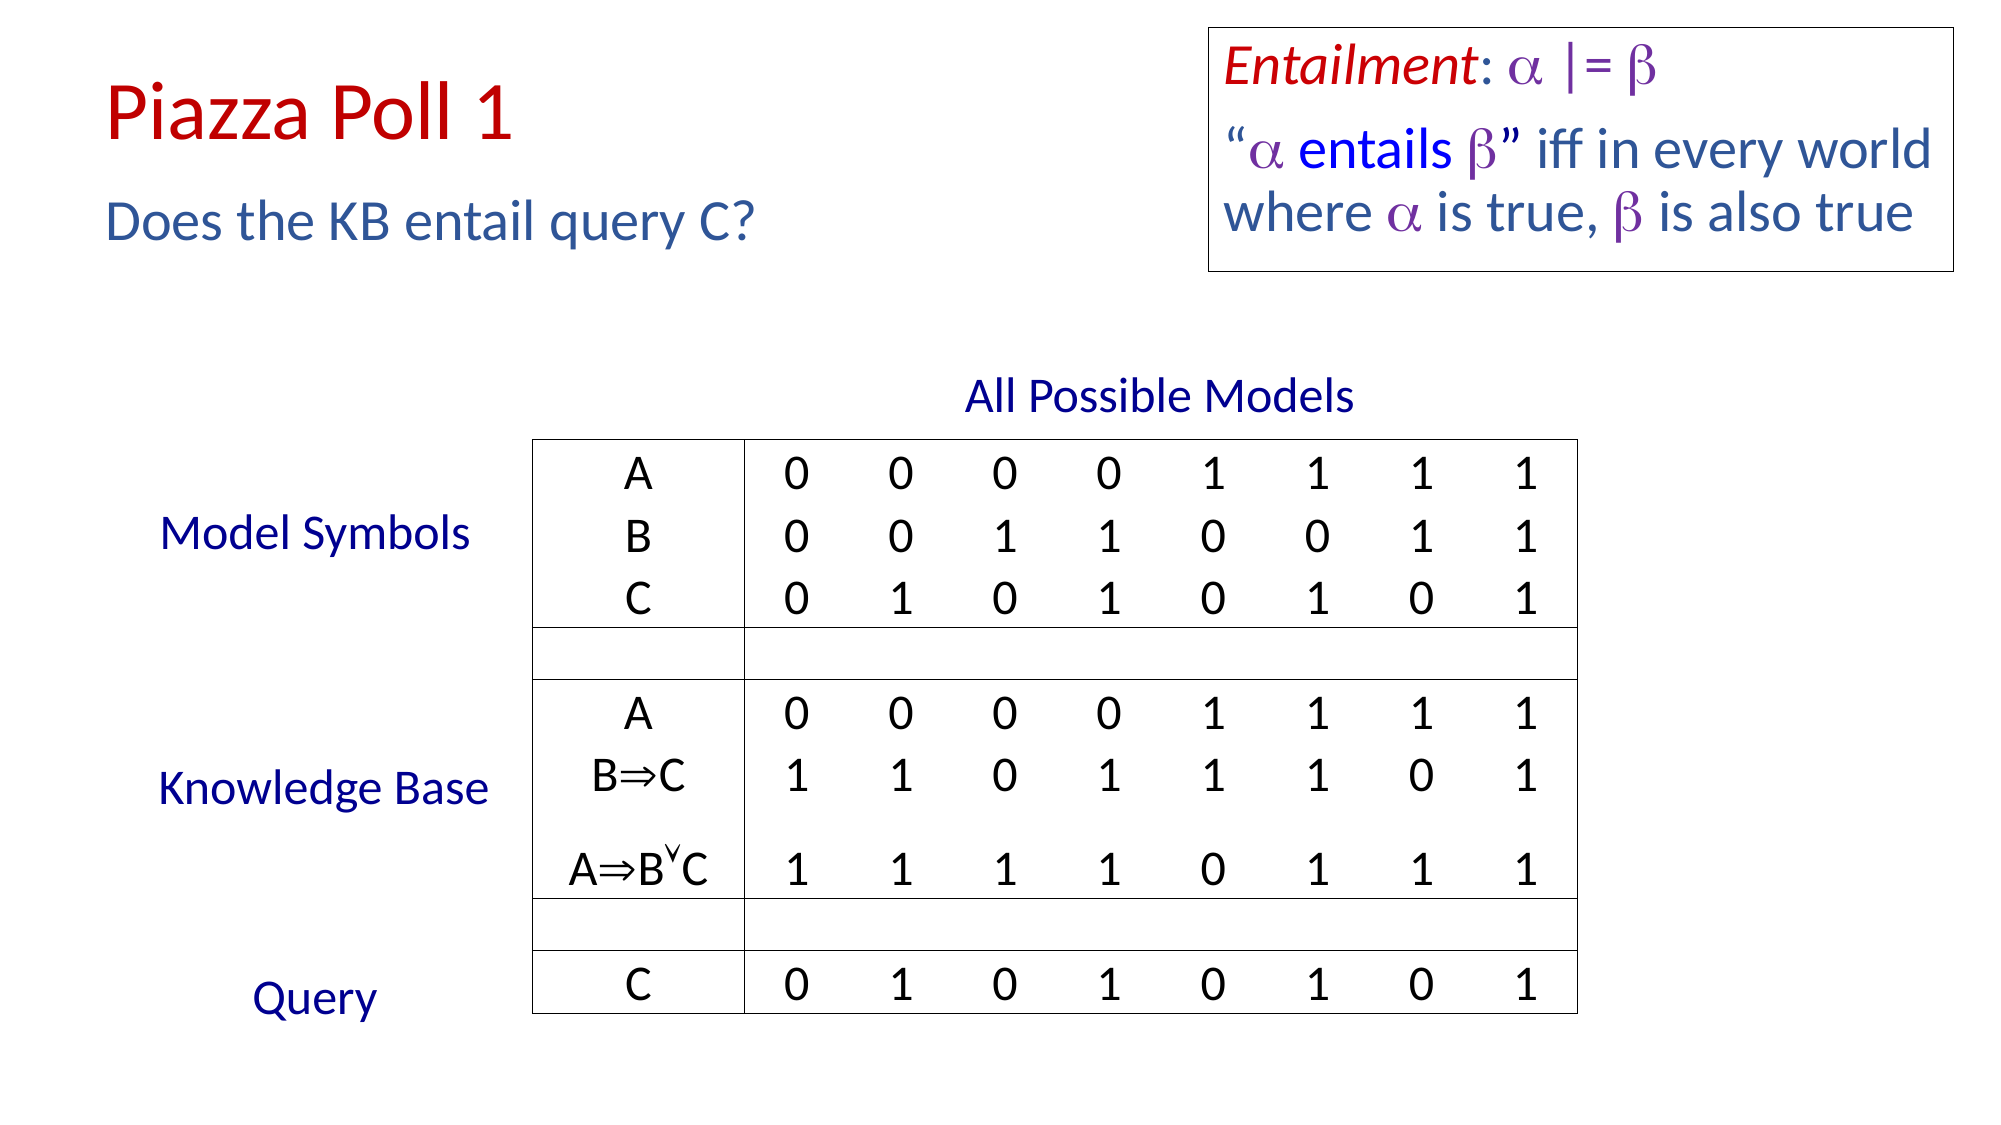

Entailment: α |= β
“α entails β” iff in every world where α is true, β is also true
# Piazza Poll 1
Does the KB entail query C?
All Possible Models
| A | 0 | 0 | 0 | 0 | 1 | 1 | 1 | 1 |
| --- | --- | --- | --- | --- | --- | --- | --- | --- |
| B | 0 | 0 | 1 | 1 | 0 | 0 | 1 | 1 |
| C | 0 | 1 | 0 | 1 | 0 | 1 | 0 | 1 |
|  |  |  |  |  |  |  |  |  |
| A | 0 | 0 | 0 | 0 | 1 | 1 | 1 | 1 |
| B⇒C | 1 | 1 | 0 | 1 | 1 | 1 | 0 | 1 |
| A⇒B∨C | 1 | 1 | 1 | 1 | 0 | 1 | 1 | 1 |
|  |  |  |  |  |  |  |  |  |
| C | 0 | 1 | 0 | 1 | 0 | 1 | 0 | 1 |
Model Symbols
Knowledge Base
Query